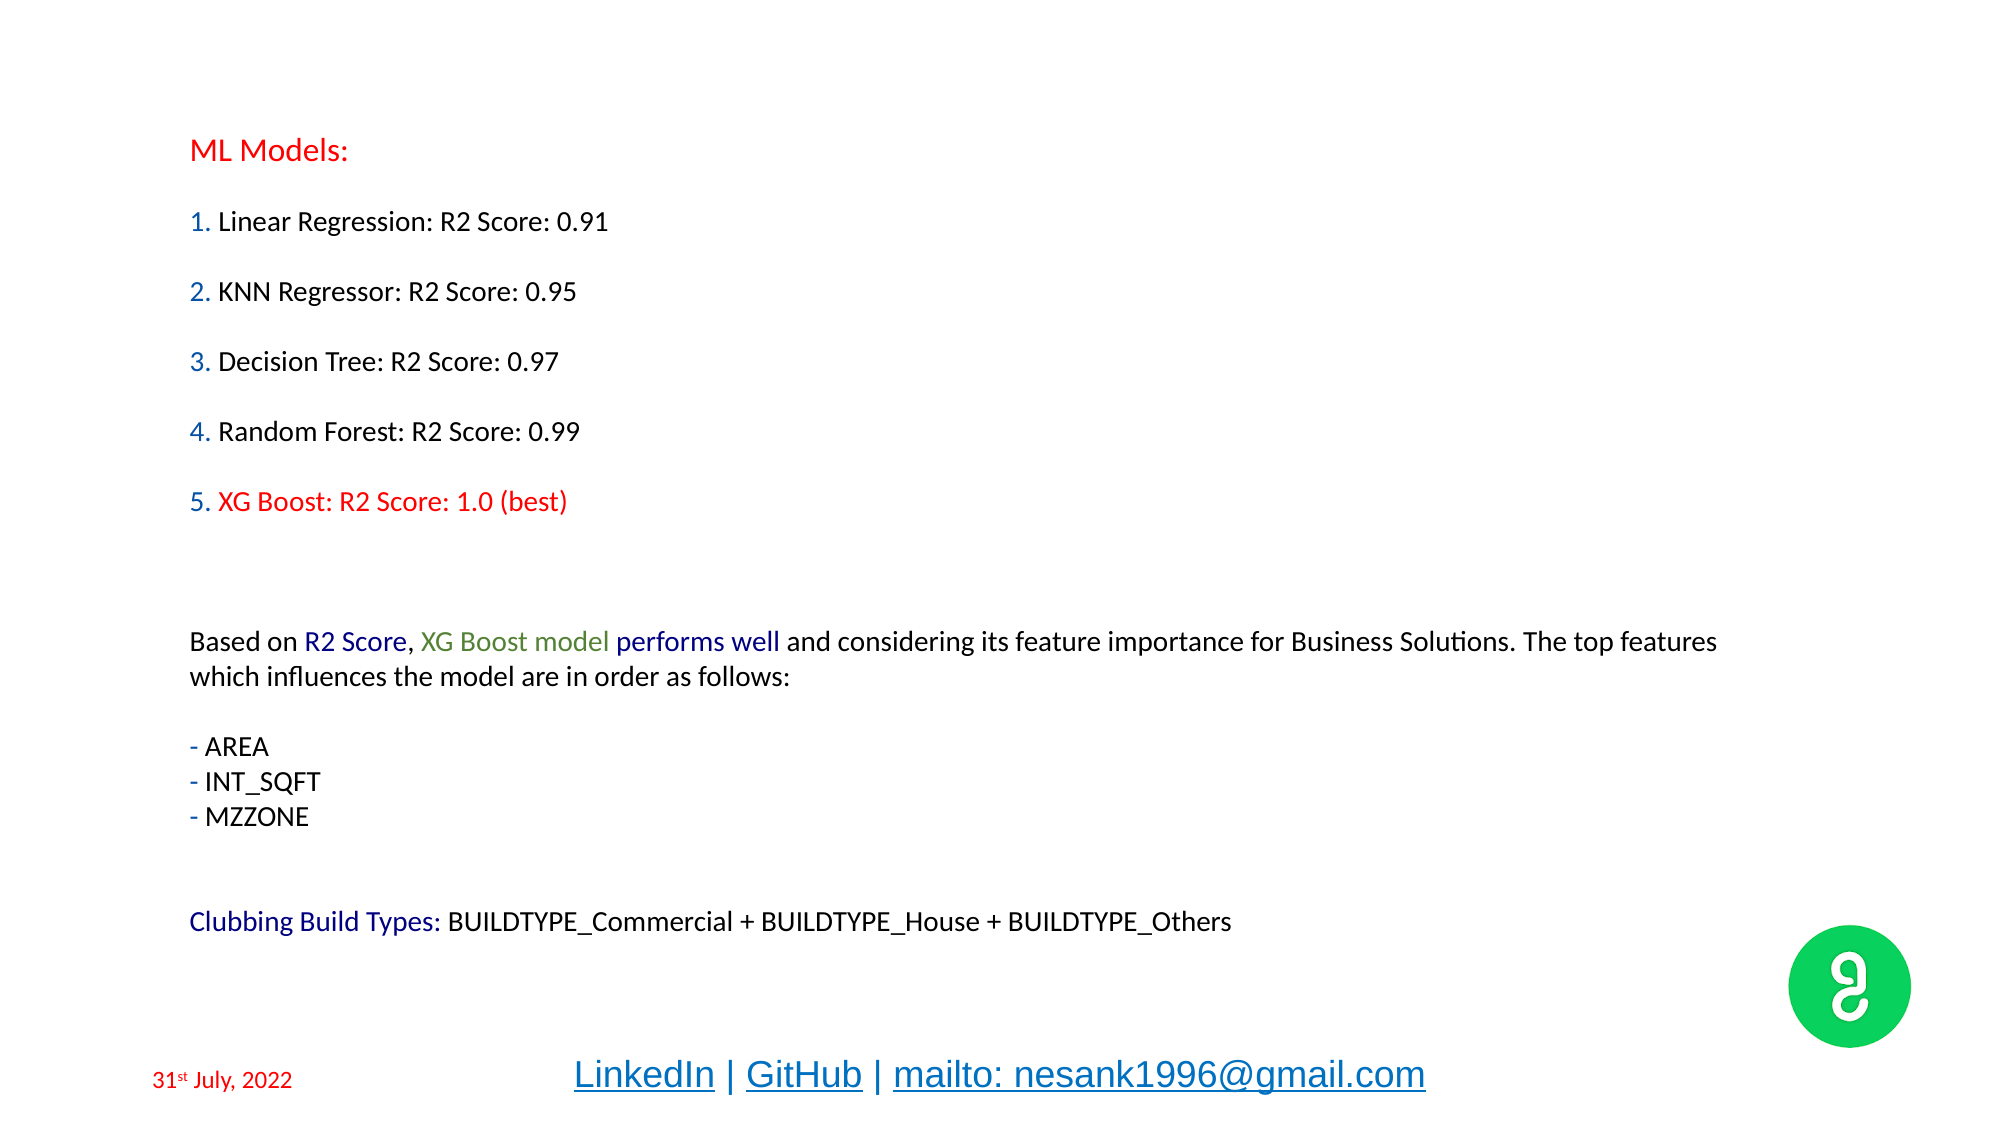

ML Models:

1. Linear Regression: R2 Score: 0.91
2. KNN Regressor: R2 Score: 0.95
3. Decision Tree: R2 Score: 0.97
4. Random Forest: R2 Score: 0.99
5. XG Boost: R2 Score: 1.0 (best)
Based on R2 Score, XG Boost model performs well and considering its feature importance for Business Solutions. The top features which influences the model are in order as follows:

- AREA
- INT_SQFT
- MZZONE
Clubbing Build Types: BUILDTYPE_Commercial + BUILDTYPE_House + BUILDTYPE_Others